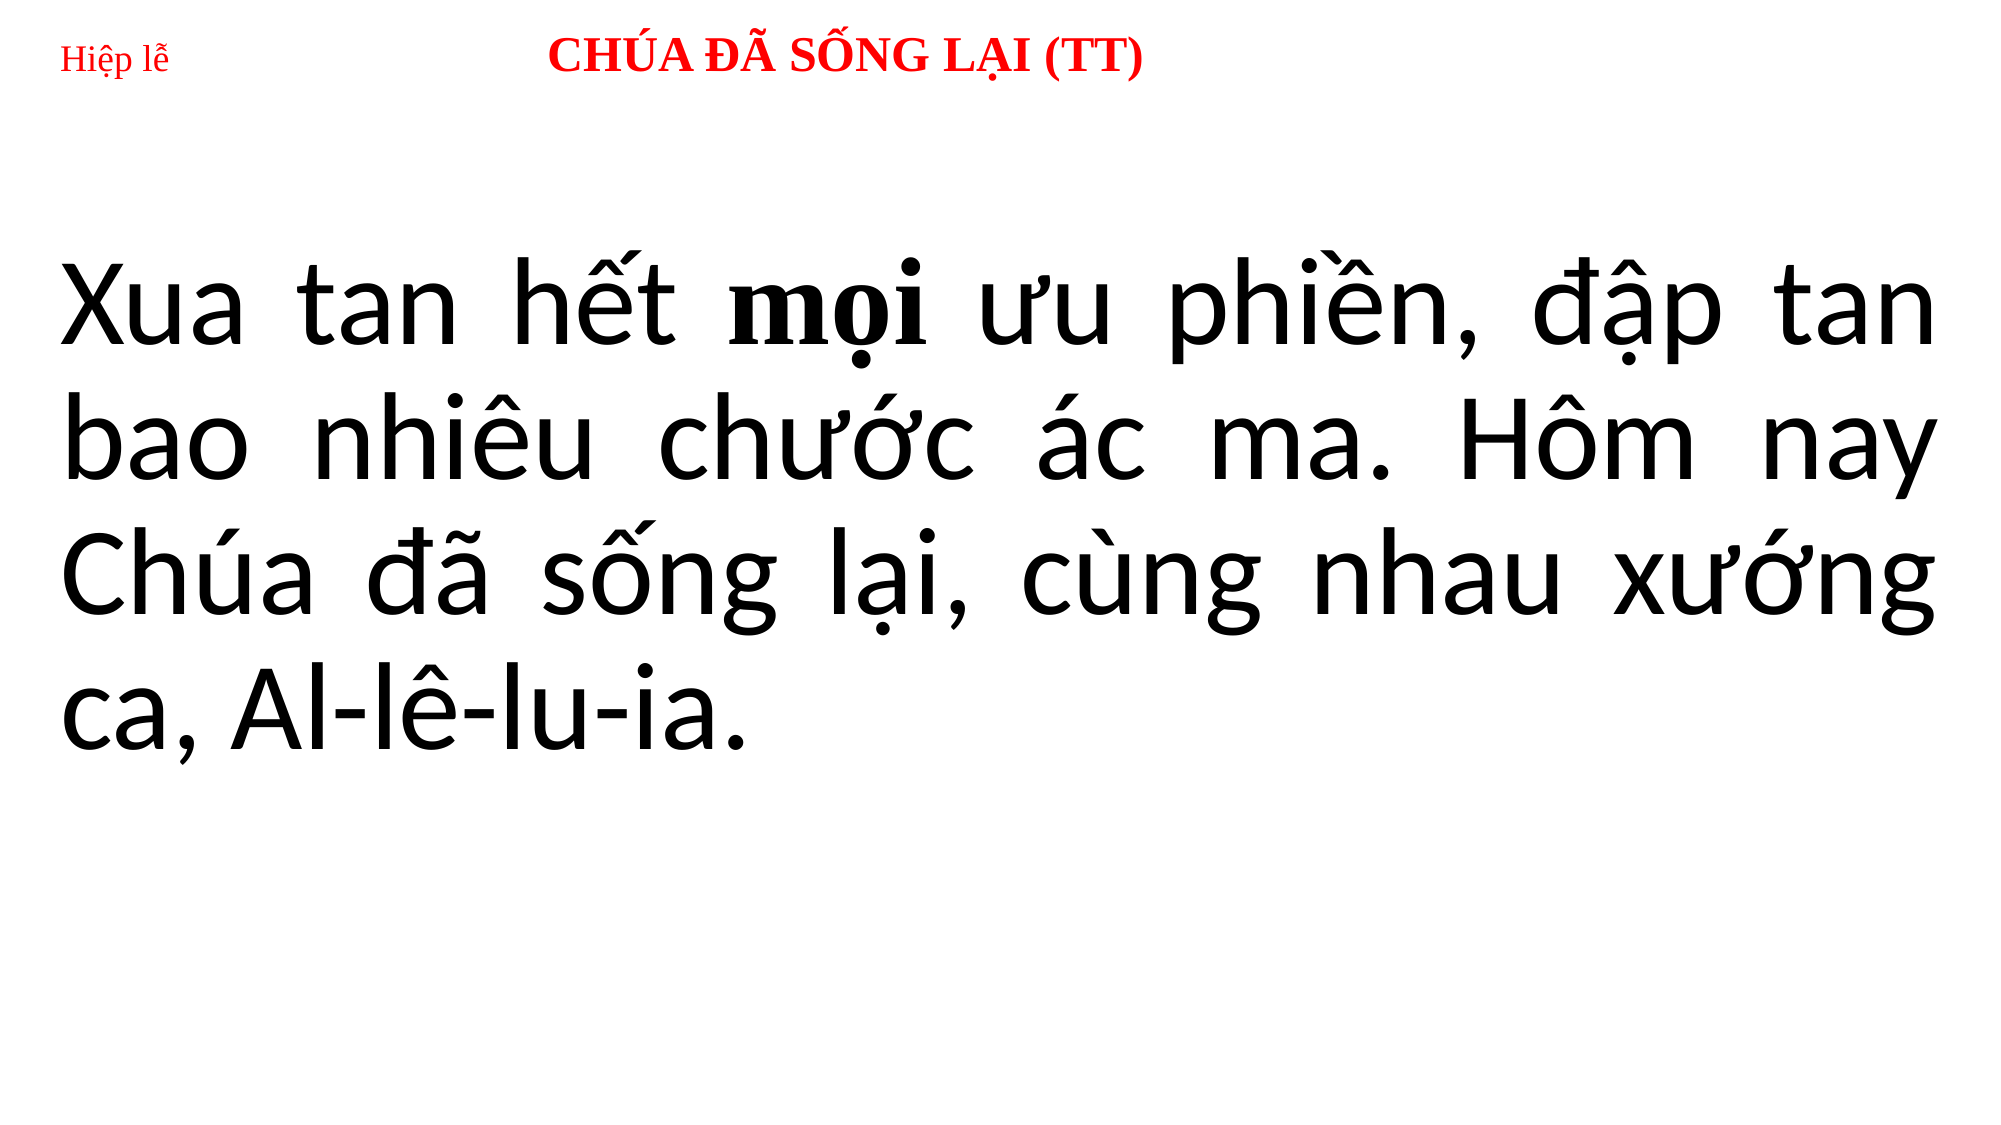

# Hiệp lễ 			    CHÚA ĐÃ SỐNG LẠI (TT)
Xua tan hết mọi ưu phiền, đập tan bao nhiêu chước ác ma. Hôm nay Chúa đã sống lại, cùng nhau xướng ca, Al-lê-lu-ia.